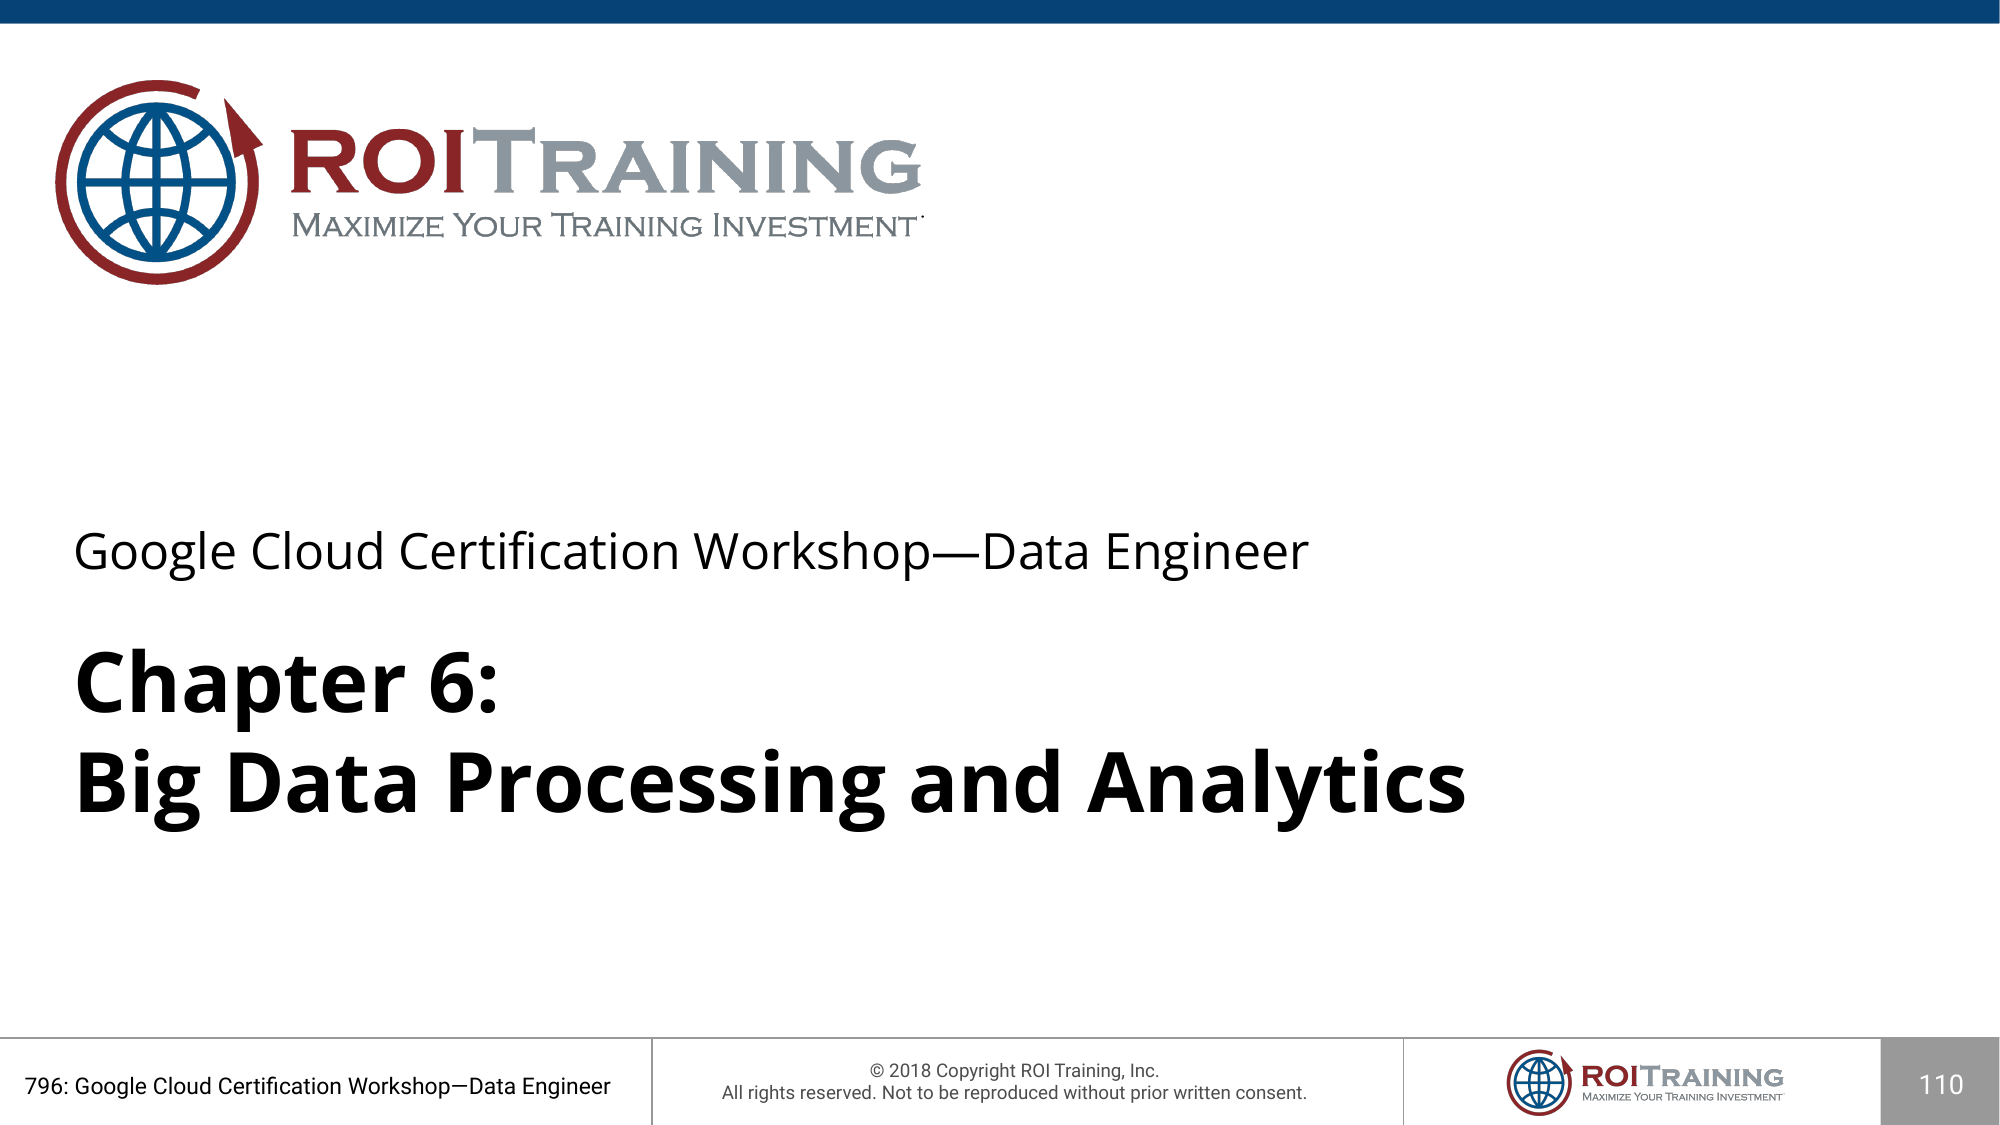

Google Cloud Certification Workshop—Data Engineer
Chapter 6:
Big Data Processing and Analytics